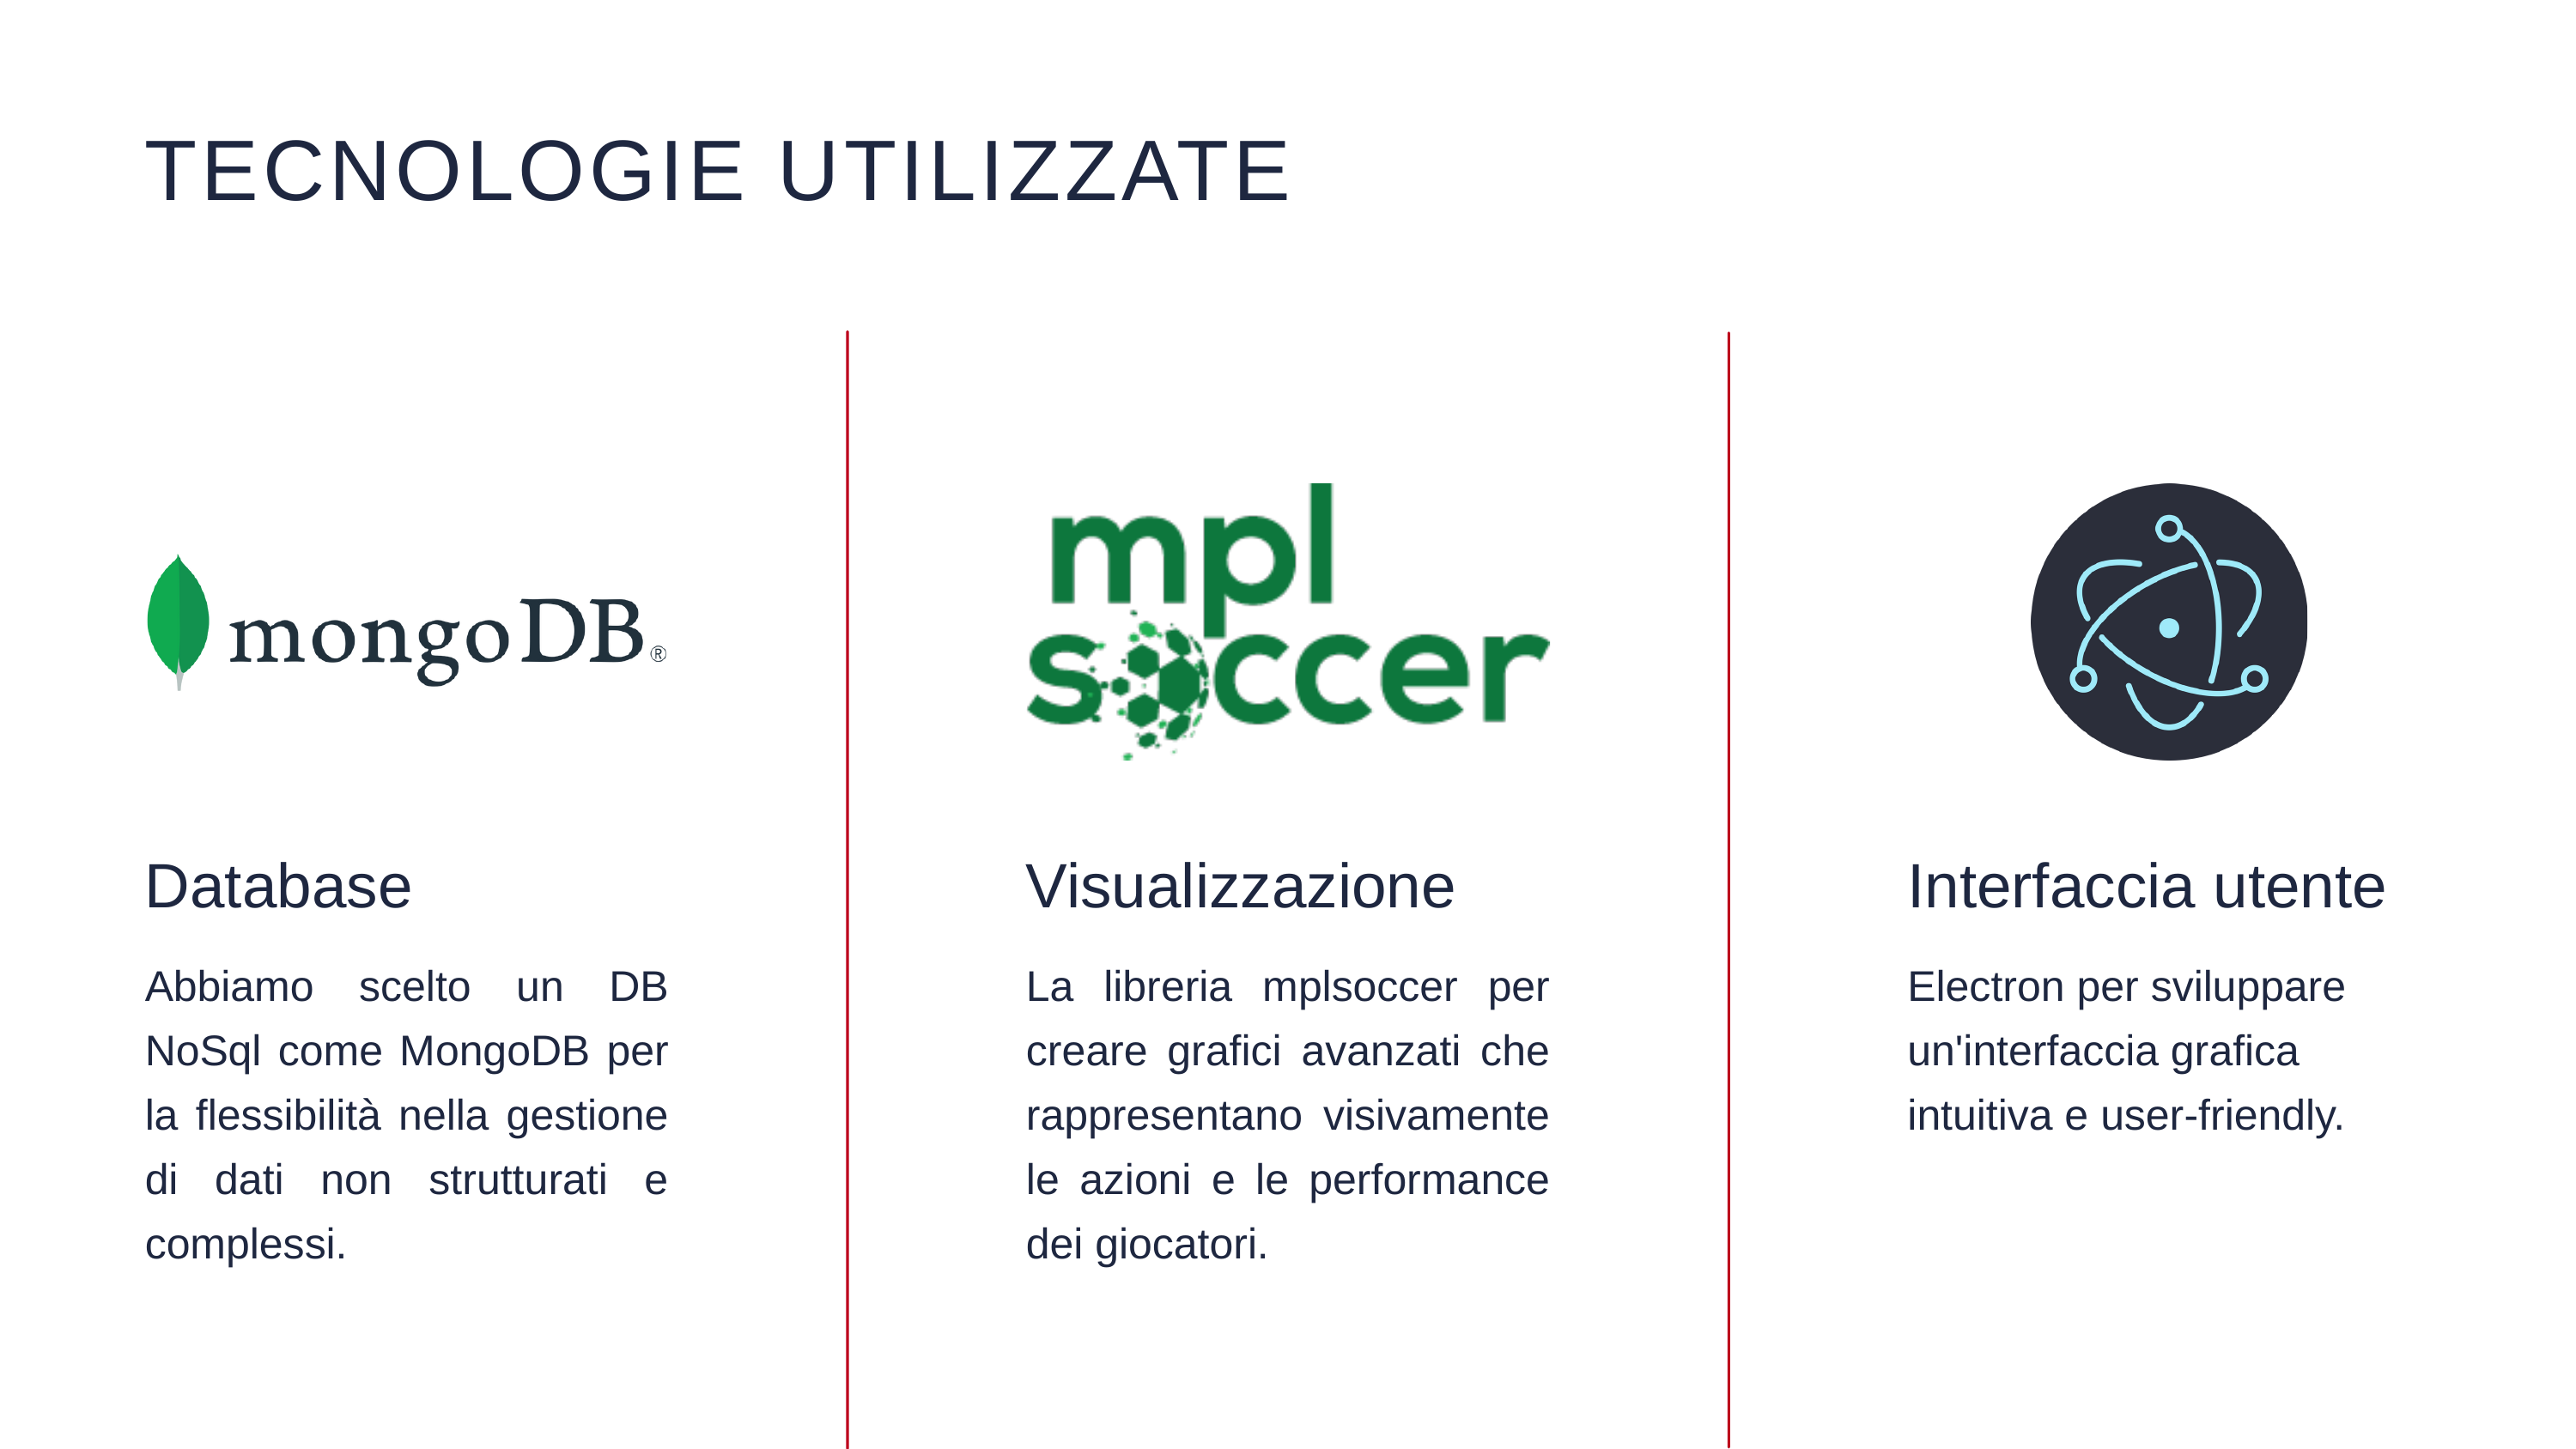

TECNOLOGIE UTILIZZATE

Visualizzazione
La libreria mplsoccer per creare grafici avanzati che rappresentano visivamente le azioni e le performance dei giocatori.

Interfaccia utente
Electron per sviluppare un'interfaccia grafica intuitiva e user-friendly.

Database
Abbiamo scelto un DB NoSql come MongoDB per la flessibilità nella gestione di dati non strutturati e complessi.